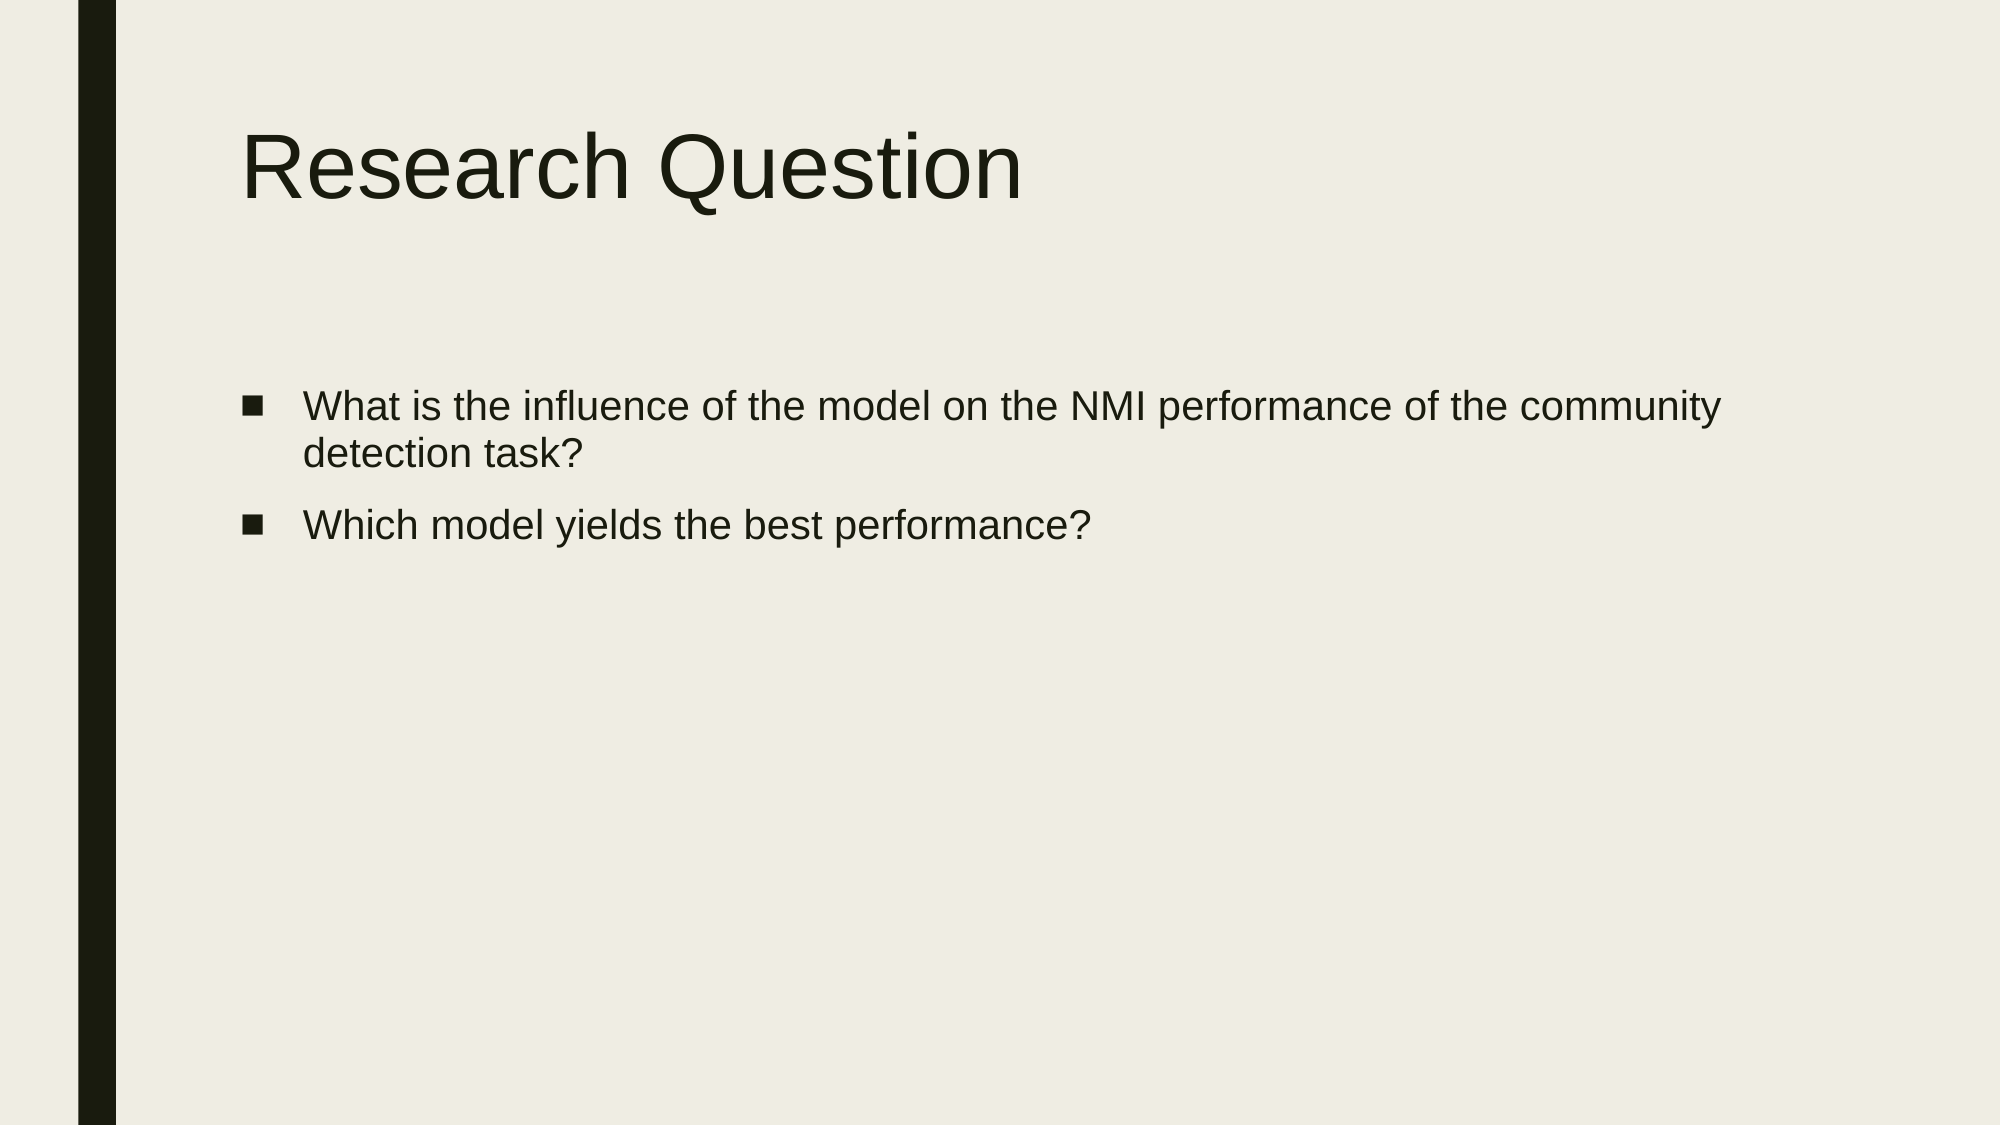

# Research Question
What is the influence of the model on the NMI performance of the community detection task?
Which model yields the best performance?